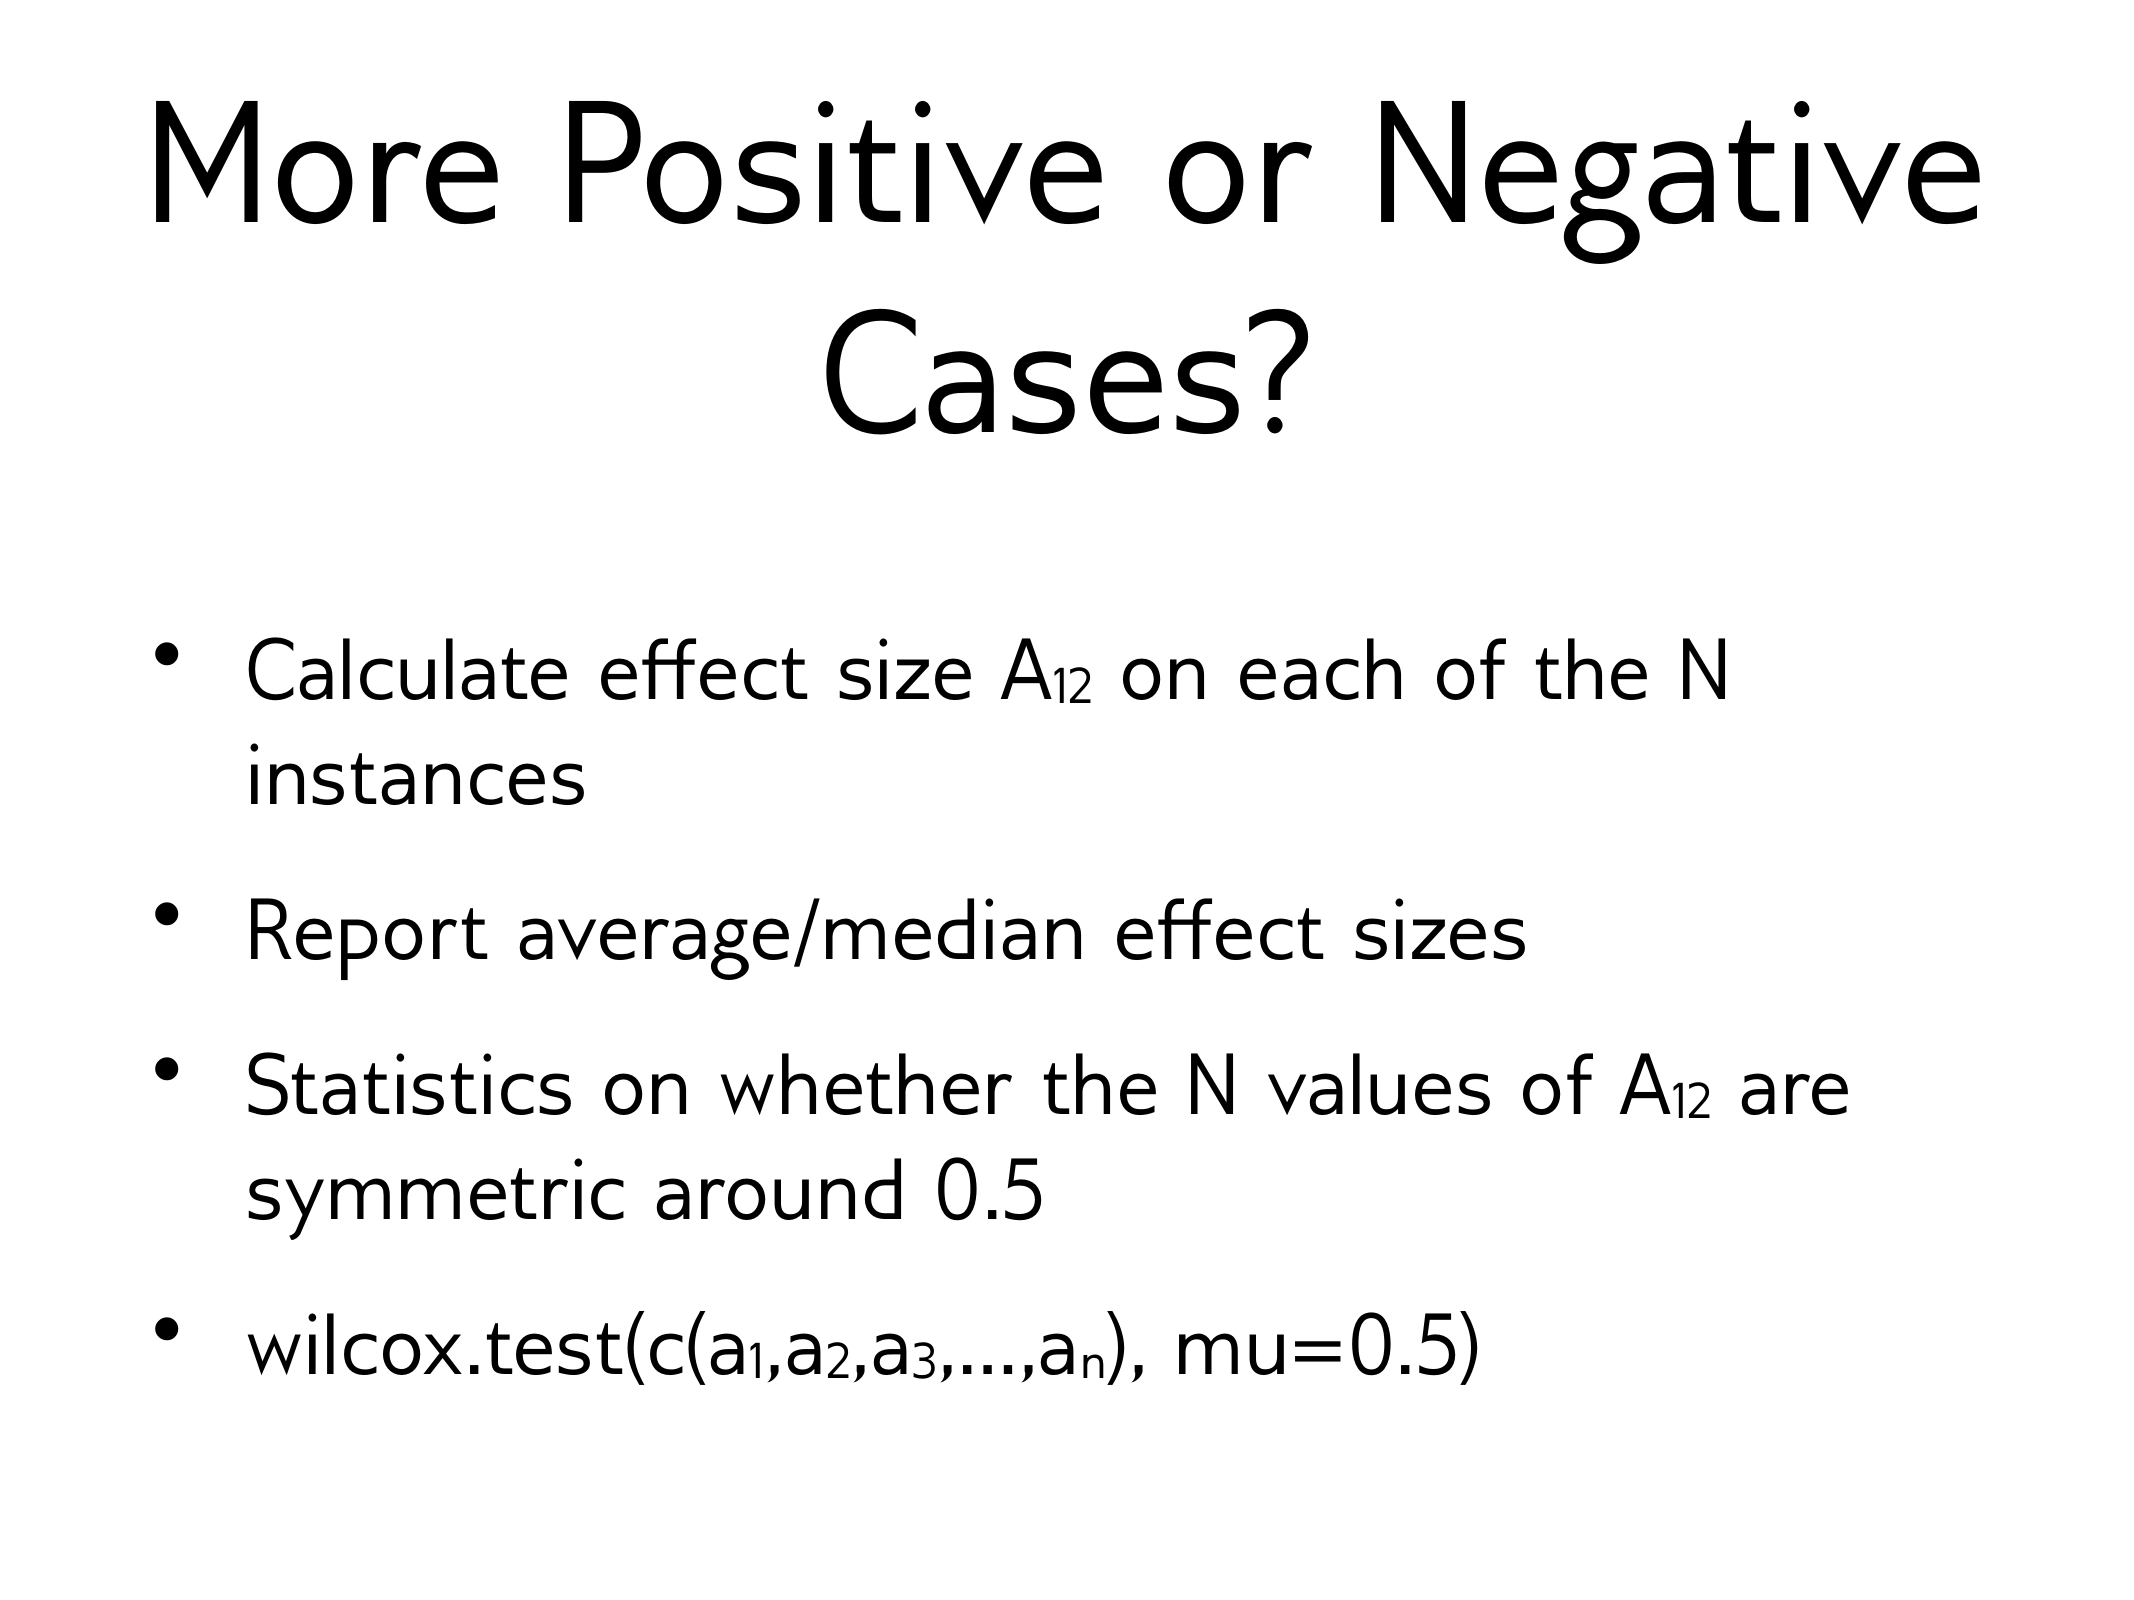

# More Positive or Negative Cases?
Calculate effect size A12 on each of the N instances
Report average/median effect sizes
Statistics on whether the N values of A12 are symmetric around 0.5
wilcox.test(c(a1,a2,a3,…,an), mu=0.5)